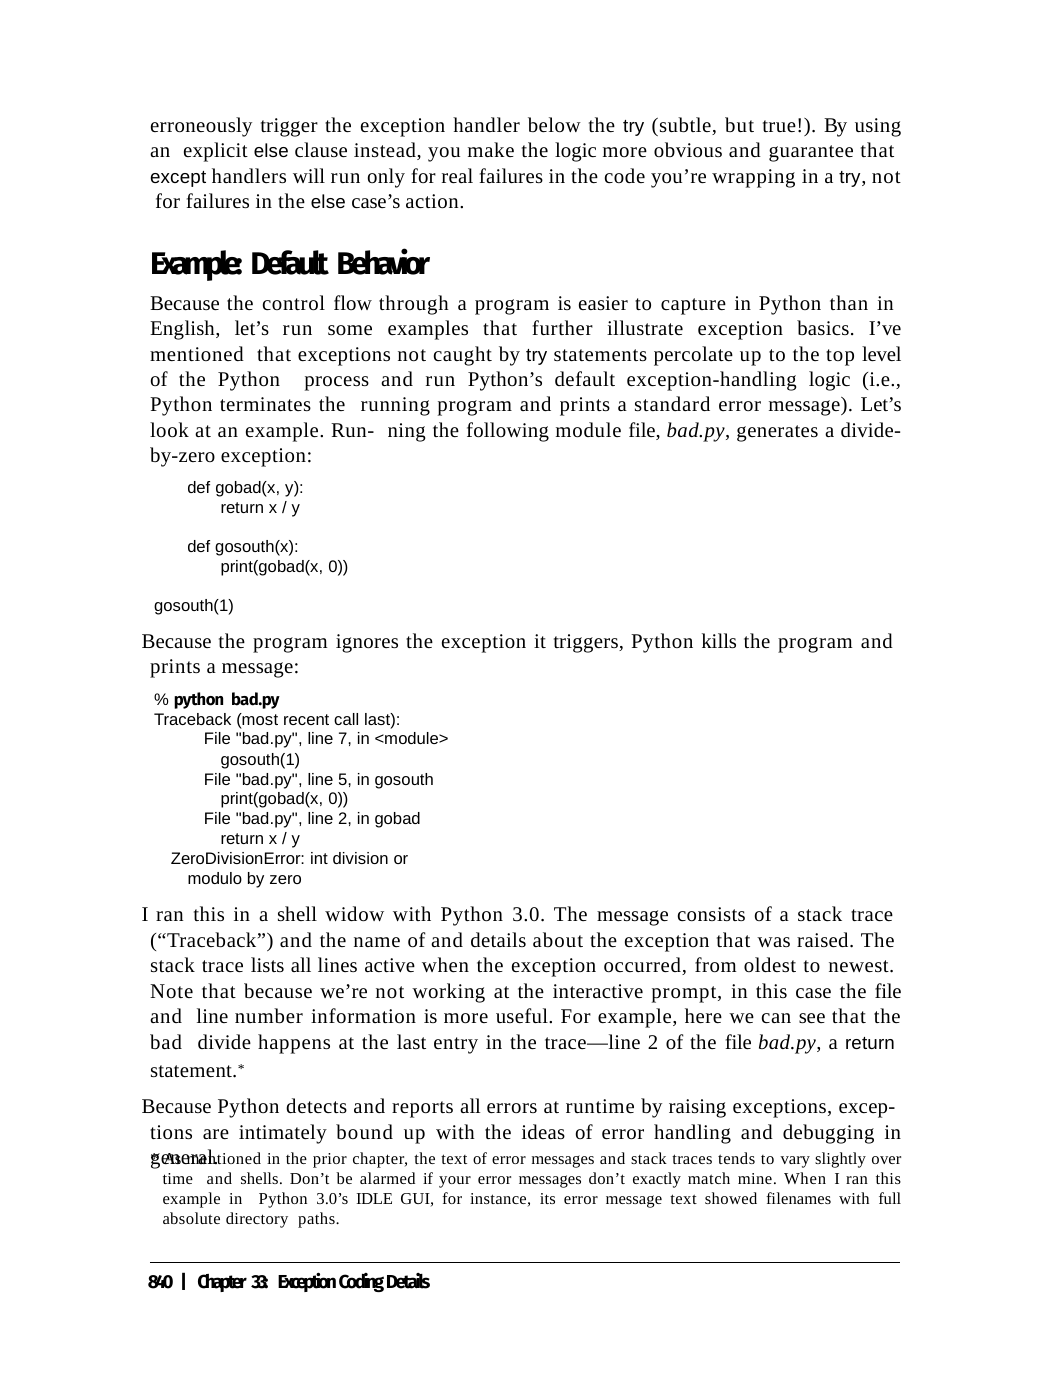

erroneously trigger the exception handler below the try (subtle, but true!). By using an  explicit else clause instead, you make the logic more obvious and guarantee that  except handlers will run only for real failures in the code you’re wrapping in a try, not  for failures in the else case’s action.

Example: Default Behavior
Because the control flow through a program is easier to capture in Python than in  English, let’s run some examples that further illustrate exception basics. I’ve mentioned  that exceptions not caught by try statements percolate up to the top level of the Python  process and run Python’s default exception-handling logic (i.e., Python terminates the  running program and prints a standard error message). Let’s look at an example. Run-  ning the following module file, bad.py, generates a divide-by-zero exception:
def gobad(x, y):  return x / y

def gosouth(x):  print(gobad(x, 0))

gosouth(1)
Because the program ignores the exception it triggers, Python kills the program and  prints a message:
% python bad.py
Traceback (most recent call last):
File "bad.py", line 7, in <module>  gosouth(1)
File "bad.py", line 5, in gosouth  print(gobad(x, 0))
File "bad.py", line 2, in gobad  return x / y
ZeroDivisionError: int division or modulo by zero
I ran this in a shell widow with Python 3.0. The message consists of a stack trace  (“Traceback”) and the name of and details about the exception that was raised. The  stack trace lists all lines active when the exception occurred, from oldest to newest.  Note that because we’re not working at the interactive prompt, in this case the file and  line number information is more useful. For example, here we can see that the bad  divide happens at the last entry in the trace—line 2 of the file bad.py, a return  statement.*
Because Python detects and reports all errors at runtime by raising exceptions, excep-  tions are intimately bound up with the ideas of error handling and debugging in general.
* As mentioned in the prior chapter, the text of error messages and stack traces tends to vary slightly over time  and shells. Don’t be alarmed if your error messages don’t exactly match mine. When I ran this example in  Python 3.0’s IDLE GUI, for instance, its error message text showed filenames with full absolute directory  paths.

840  |  Chapter 33:  Exception Coding Details